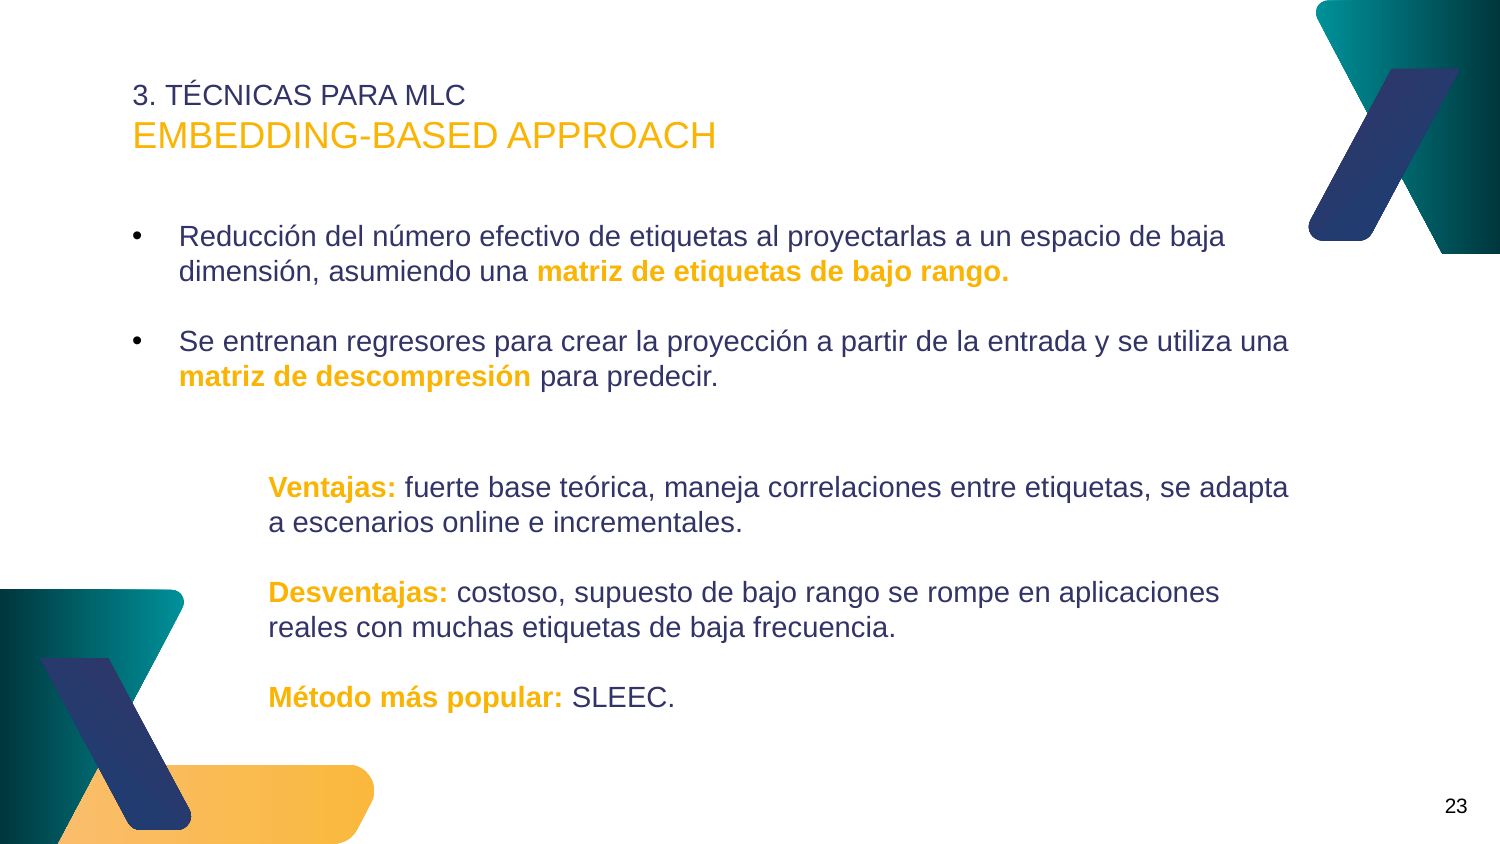

3. TÉCNICAS PARA MLC
EMBEDDING-BASED APPROACH
Reducción del número efectivo de etiquetas al proyectarlas a un espacio de baja dimensión, asumiendo una matriz de etiquetas de bajo rango.

Se entrenan regresores para crear la proyección a partir de la entrada y se utiliza una matriz de descompresión para predecir.

Ventajas: fuerte base teórica, maneja correlaciones entre etiquetas, se adapta a escenarios online e incrementales.

Desventajas: costoso, supuesto de bajo rango se rompe en aplicaciones reales con muchas etiquetas de baja frecuencia.

Método más popular: SLEEC.
23